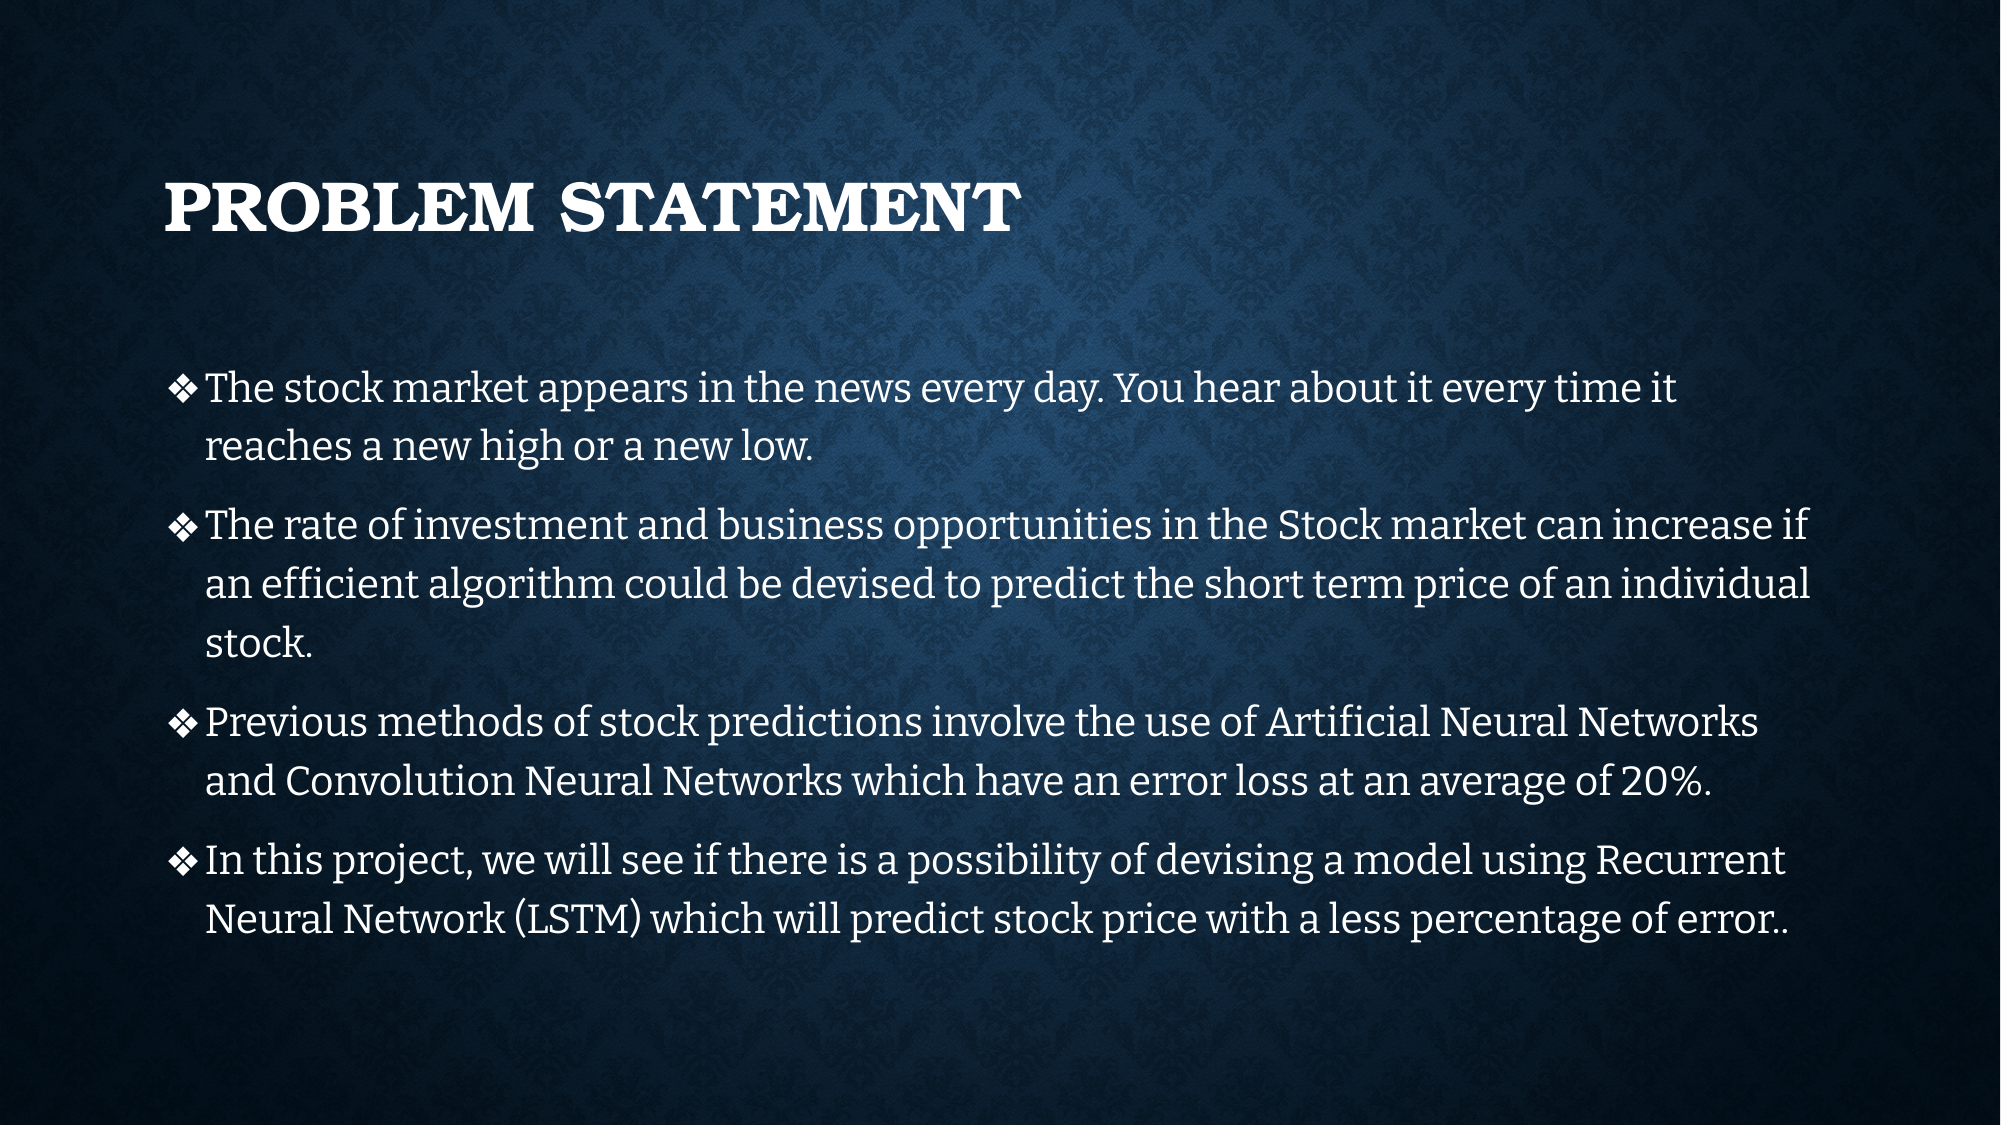

# PROBLEM STATEMENT
The stock market appears in the news every day. You hear about it every time it reaches a new high or a new low.
The rate of investment and business opportunities in the Stock market can increase if an efficient algorithm could be devised to predict the short term price of an individual stock.
Previous methods of stock predictions involve the use of Artificial Neural Networks and Convolution Neural Networks which have an error loss at an average of 20%.
In this project, we will see if there is a possibility of devising a model using Recurrent Neural Network (LSTM) which will predict stock price with a less percentage of error..